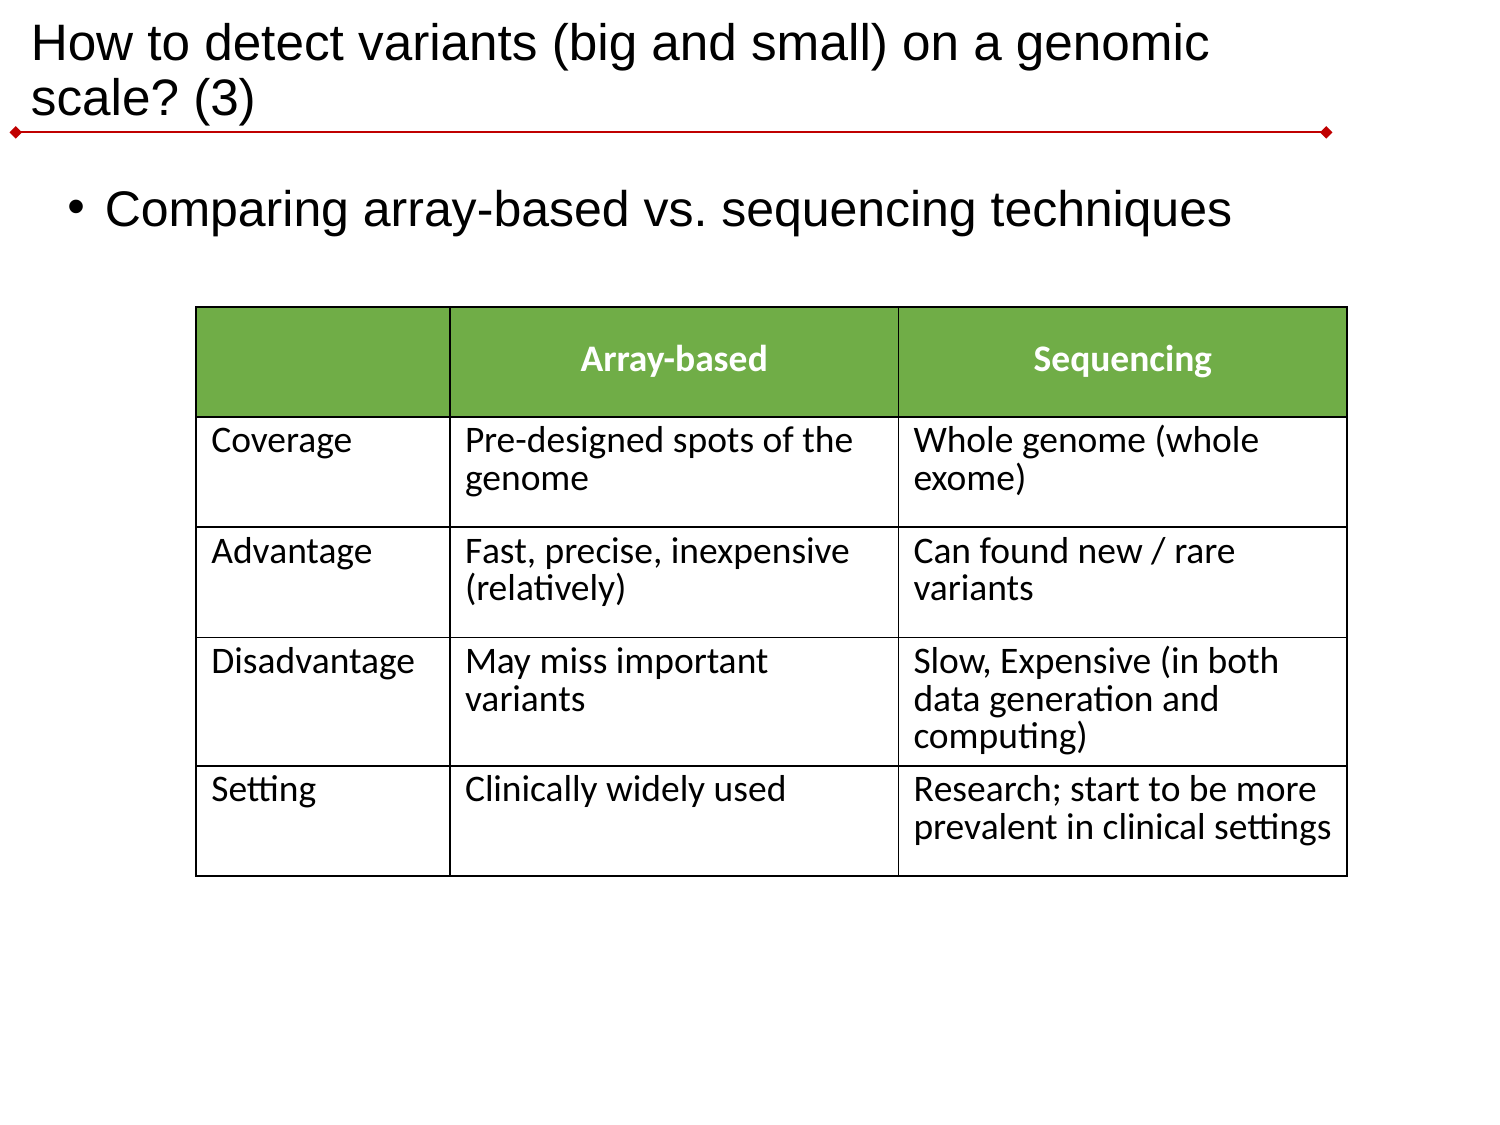

# How to detect variants (big and small) on a genomic scale? (3)
Comparing array-based vs. sequencing techniques
|  | Array-based | Sequencing |
| --- | --- | --- |
| Coverage | Pre-designed spots of the genome | Whole genome (whole exome) |
| Advantage | Fast, precise, inexpensive (relatively) | Can found new / rare variants |
| Disadvantage | May miss important variants | Slow, Expensive (in both data generation and computing) |
| Setting | Clinically widely used | Research; start to be more prevalent in clinical settings |